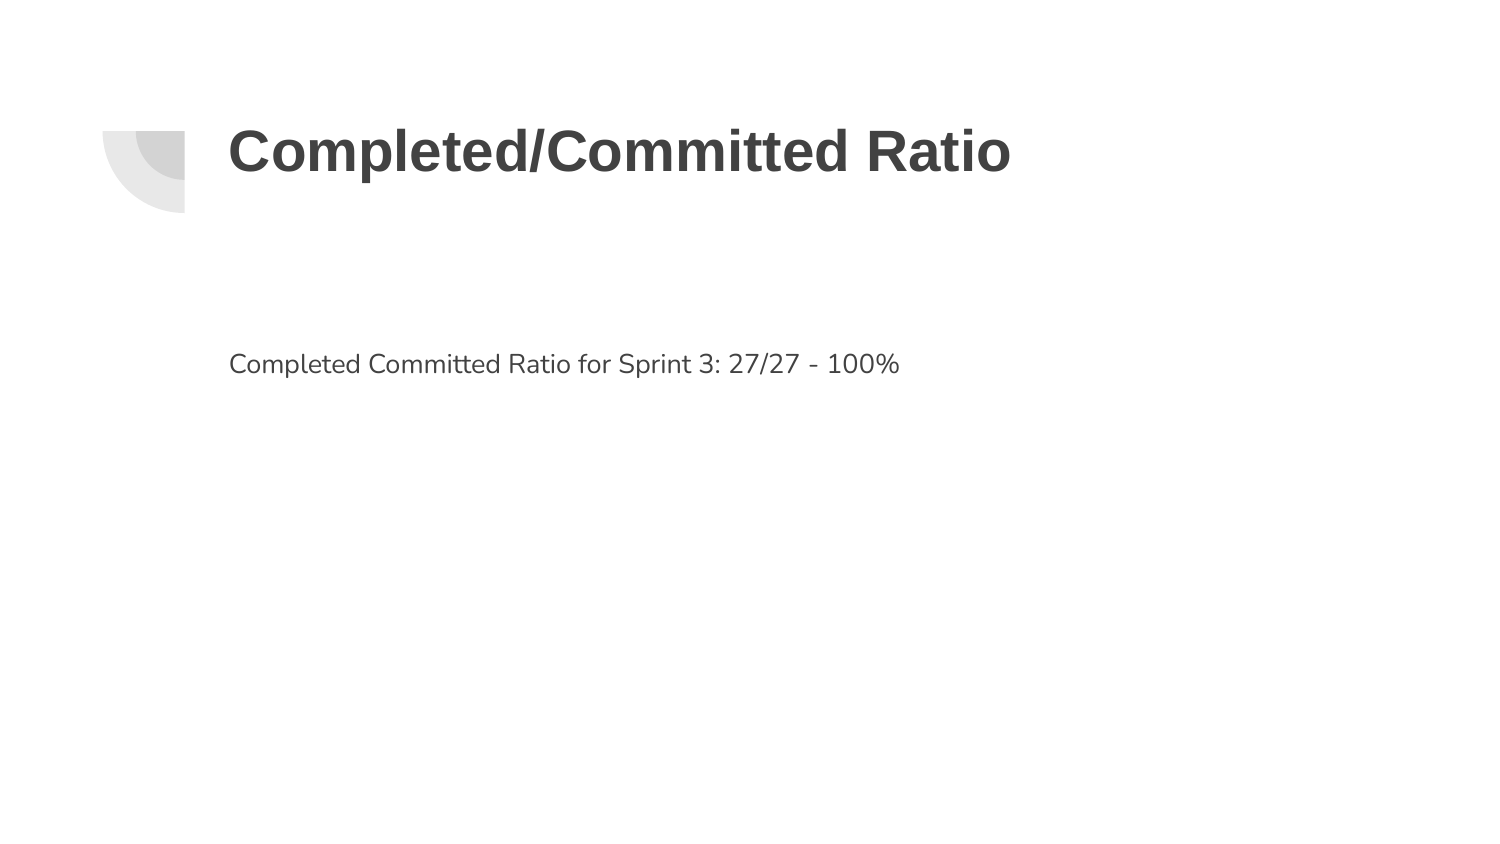

# Completed/Committed Ratio
Completed Committed Ratio for Sprint 3: 27/27 - 100%